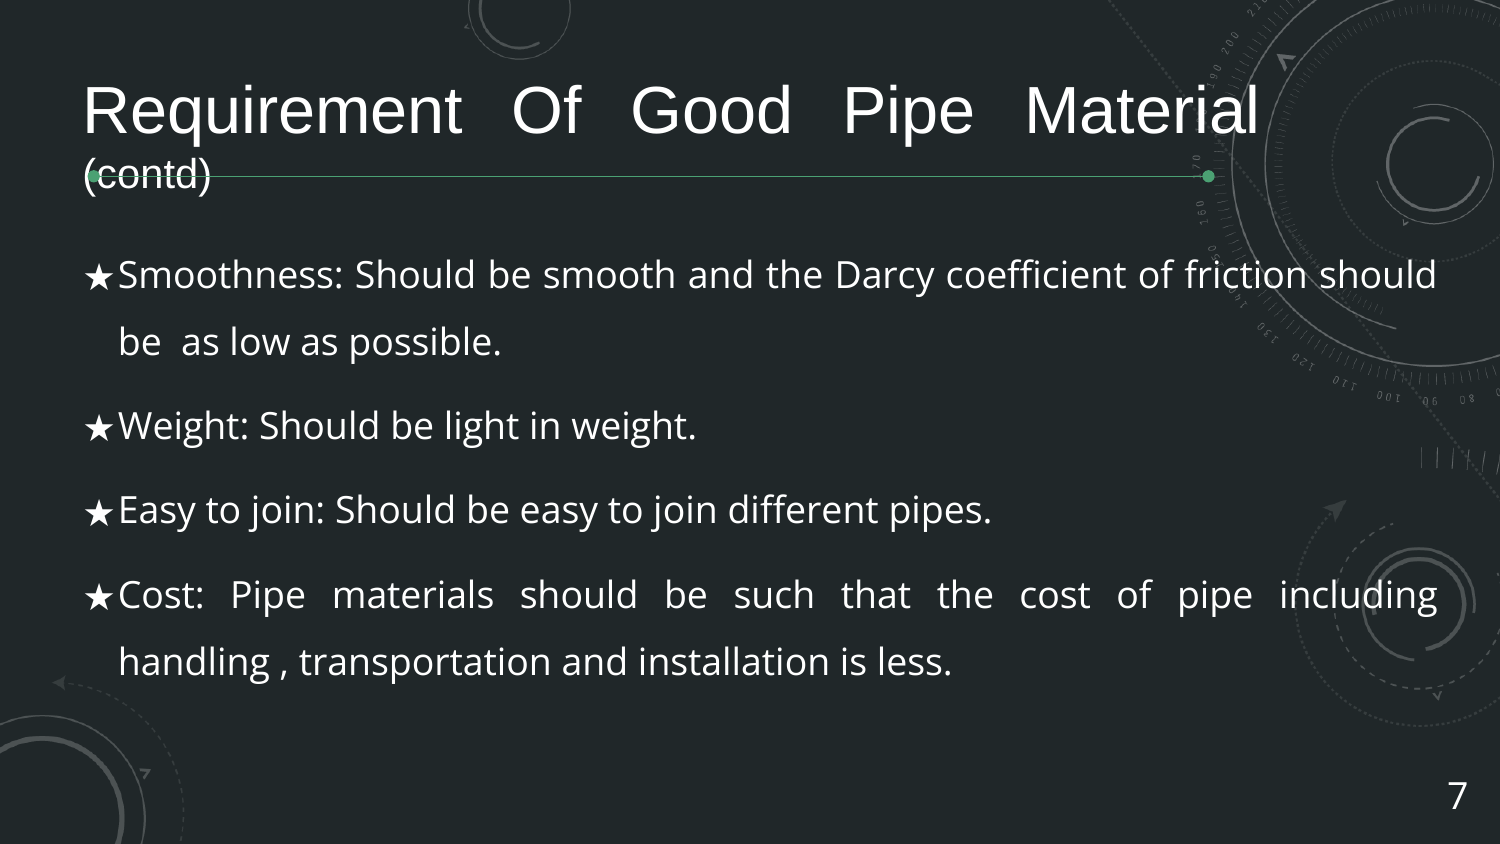

# Requirement Of Good Pipe Material (contd)
Smoothness: Should be smooth and the Darcy coefficient of friction should be  as low as possible.
Weight: Should be light in weight.
Easy to join: Should be easy to join different pipes.
Cost: Pipe materials should be such that the cost of pipe including handling , transportation and installation is less.

7